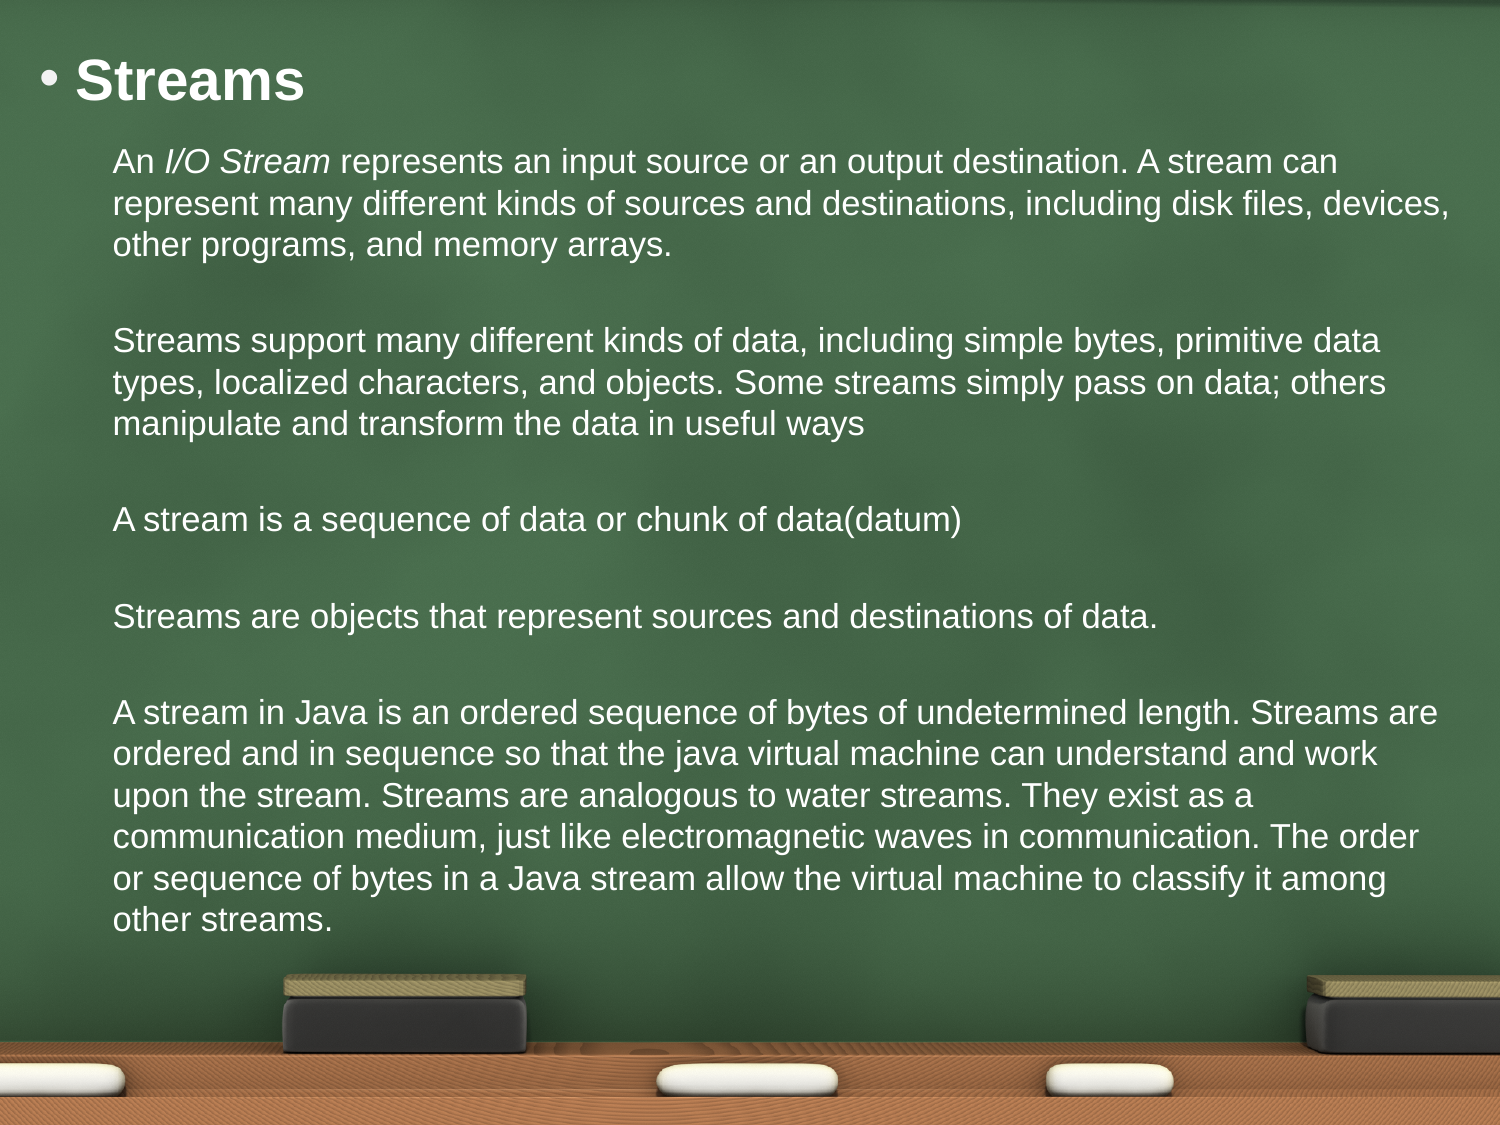

# Streams
An I/O Stream represents an input source or an output destination. A stream can represent many different kinds of sources and destinations, including disk files, devices, other programs, and memory arrays.

Streams support many different kinds of data, including simple bytes, primitive data types, localized characters, and objects. Some streams simply pass on data; others manipulate and transform the data in useful ways

A stream is a sequence of data or chunk of data(datum)

Streams are objects that represent sources and destinations of data.

A stream in Java is an ordered sequence of bytes of undetermined length. Streams are ordered and in sequence so that the java virtual machine can understand and work upon the stream. Streams are analogous to water streams. They exist as a communication medium, just like electromagnetic waves in communication. The order or sequence of bytes in a Java stream allow the virtual machine to classify it among other streams.